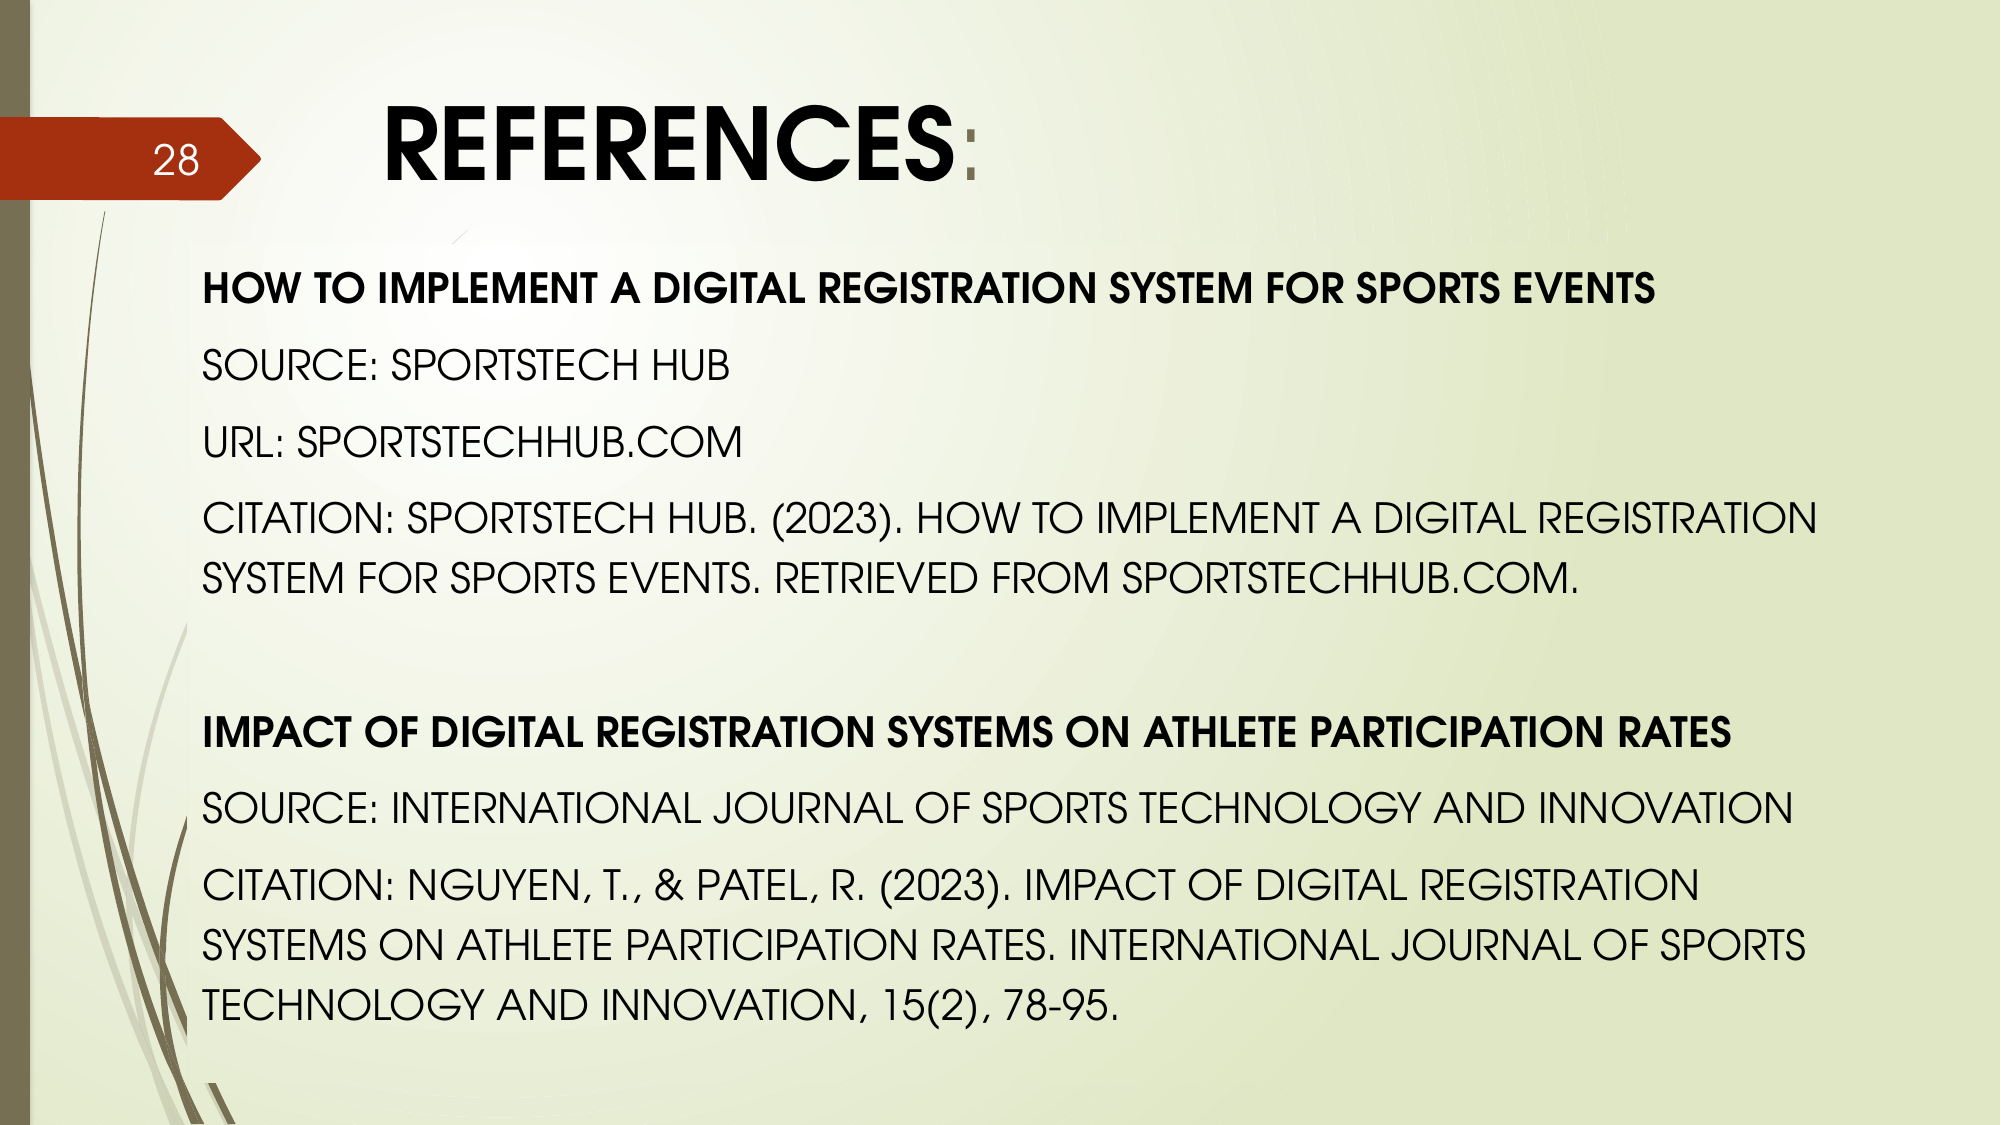

REFERENCES:
28
How to Implement a Digital Registration System for Sports Events
Source: SportsTech Hub
URL: sportstechhub.com
Citation: SportsTech Hub. (2023). How to Implement a Digital Registration System for Sports Events. Retrieved from sportstechhub.com.

Impact of Digital Registration Systems on Athlete Participation Rates
Source: International Journal of Sports Technology and Innovation
Citation: Nguyen, T., & Patel, R. (2023). Impact of Digital Registration Systems on Athlete Participation Rates. International Journal of Sports Technology and Innovation, 15(2), 78-95.